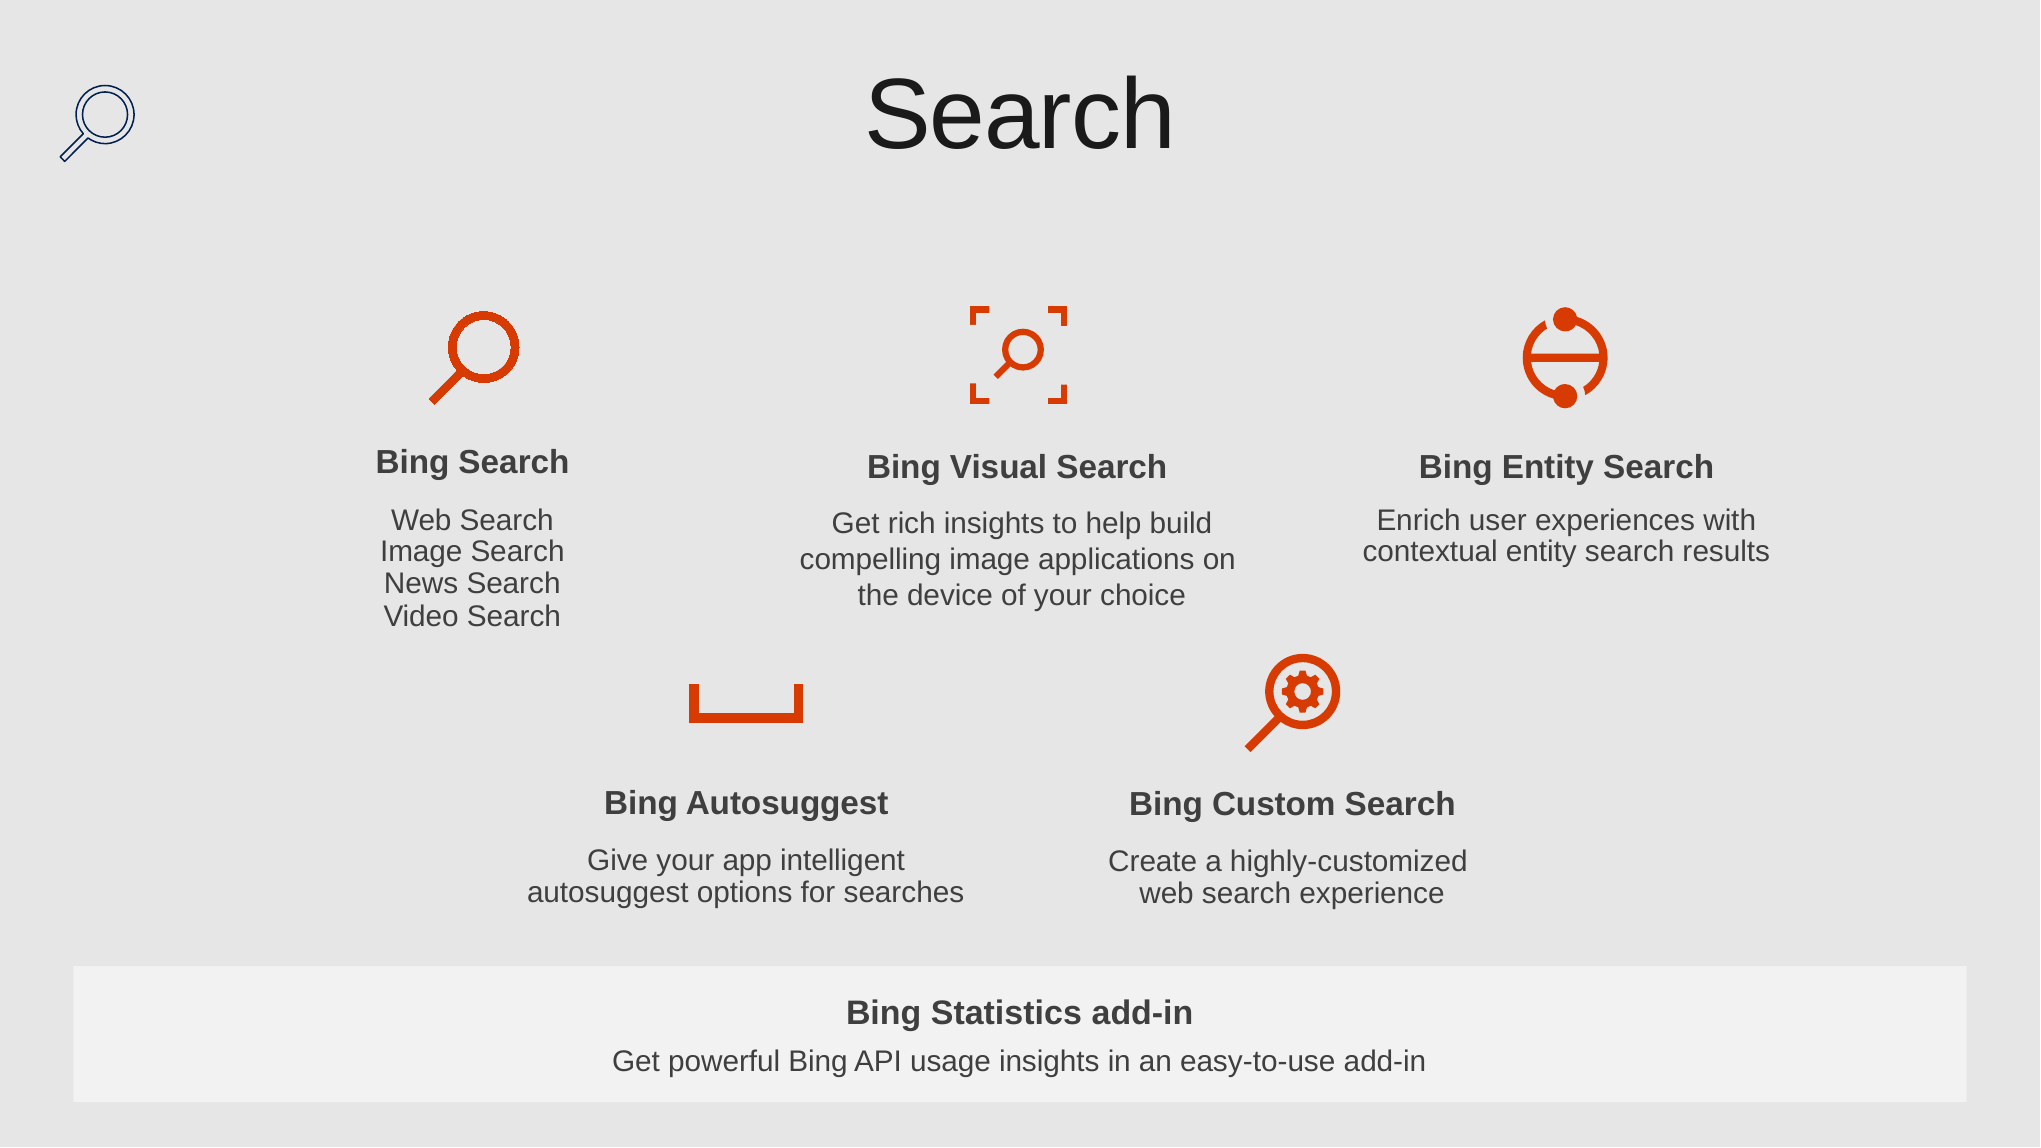

Search

Bing Search
Bing Visual Search
Bing Entity Search
Web Search
Image Search
News Search
Video Search
Get rich insights to help build compelling image applications on
the device of your choice
Enrich user experiences with contextual entity search results

Bing Autosuggest
Bing Custom Search
Give your app intelligent autosuggest options for searches
Create a highly-customized
web search experience

Bing Statistics add-in
Get powerful Bing API usage insights in an easy-to-use add-in